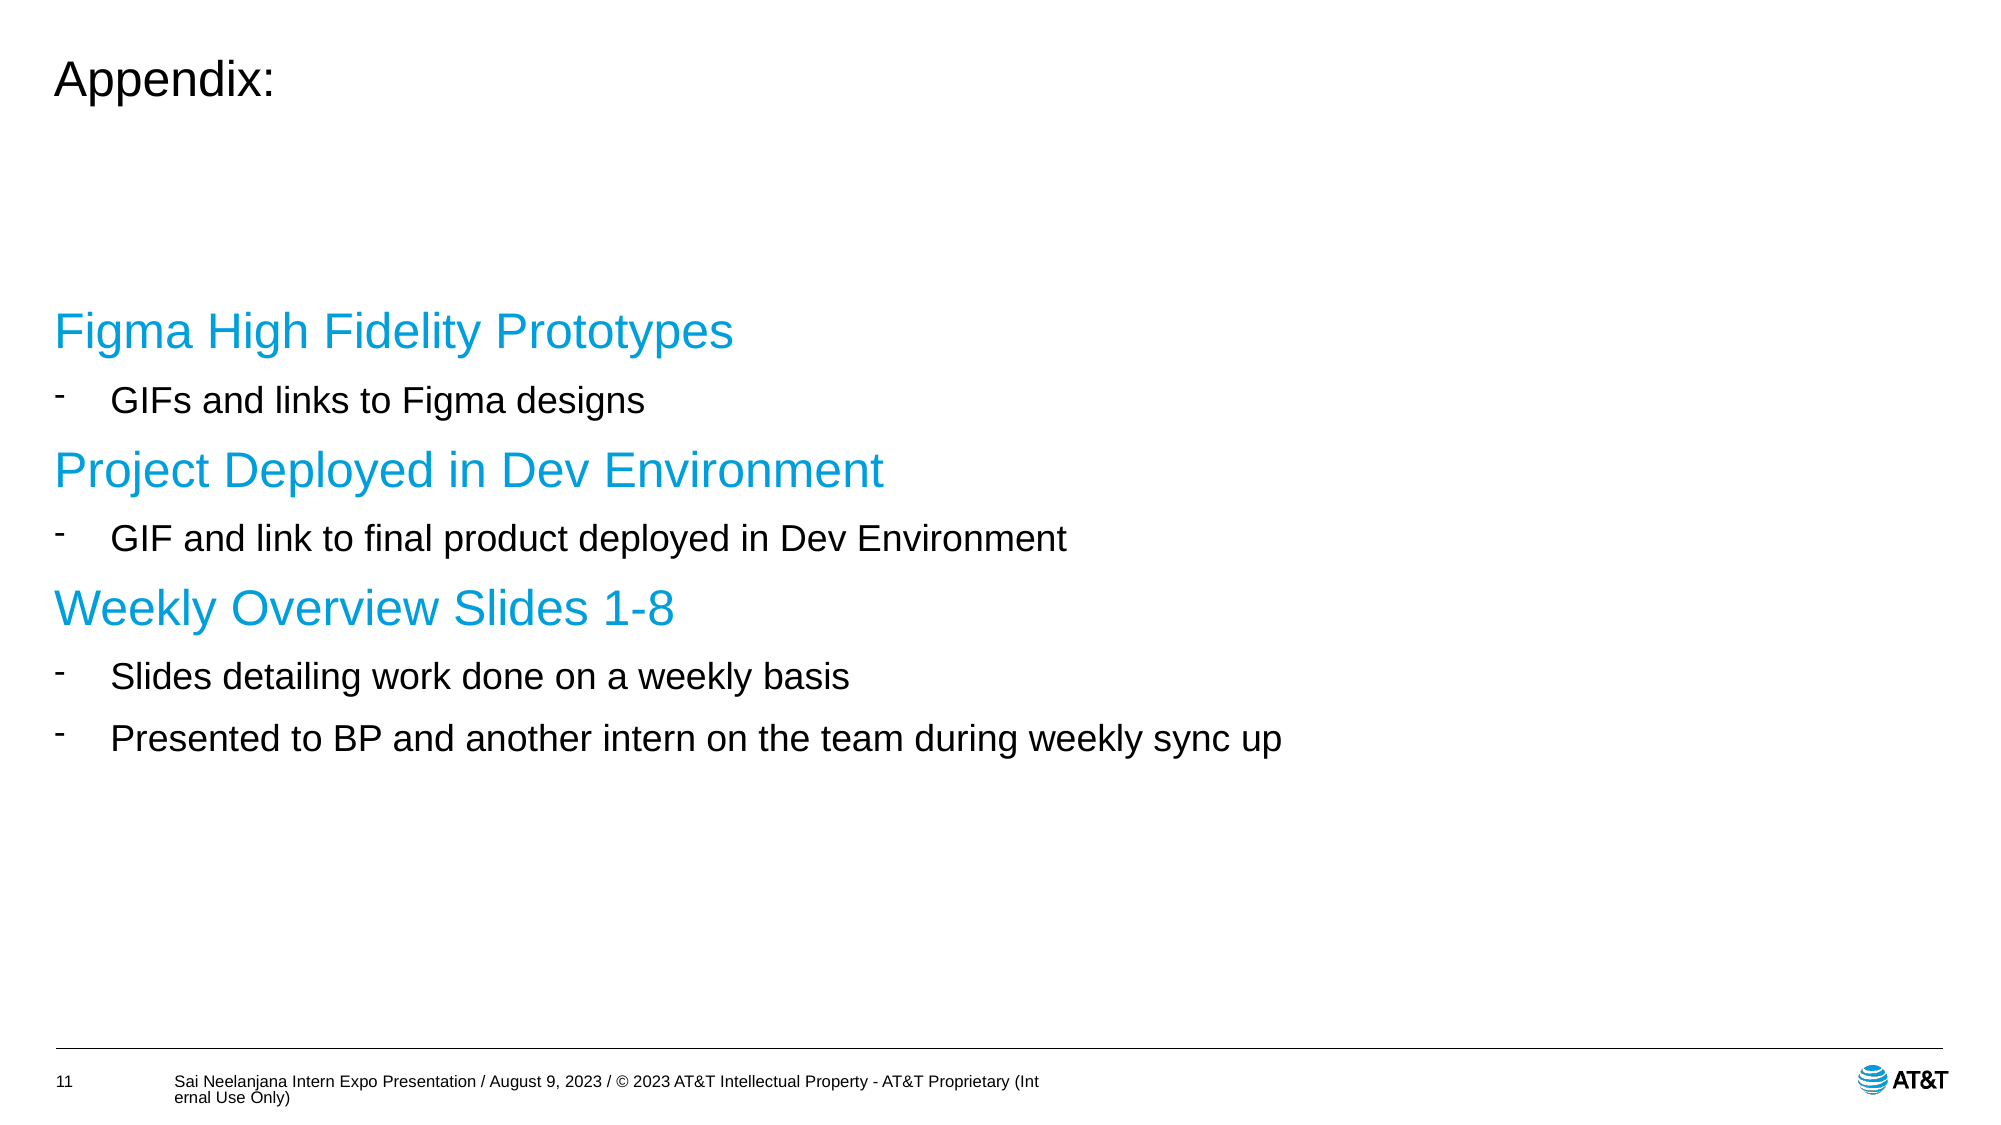

# Appendix:
Figma High Fidelity Prototypes
GIFs and links to Figma designs
Project Deployed in Dev Environment
GIF and link to final product deployed in Dev Environment
Weekly Overview Slides 1-8
Slides detailing work done on a weekly basis
Presented to BP and another intern on the team during weekly sync up
11
Sai Neelanjana Intern Expo Presentation / August 9, 2023 / © 2023 AT&T Intellectual Property - AT&T Proprietary (Internal Use Only)